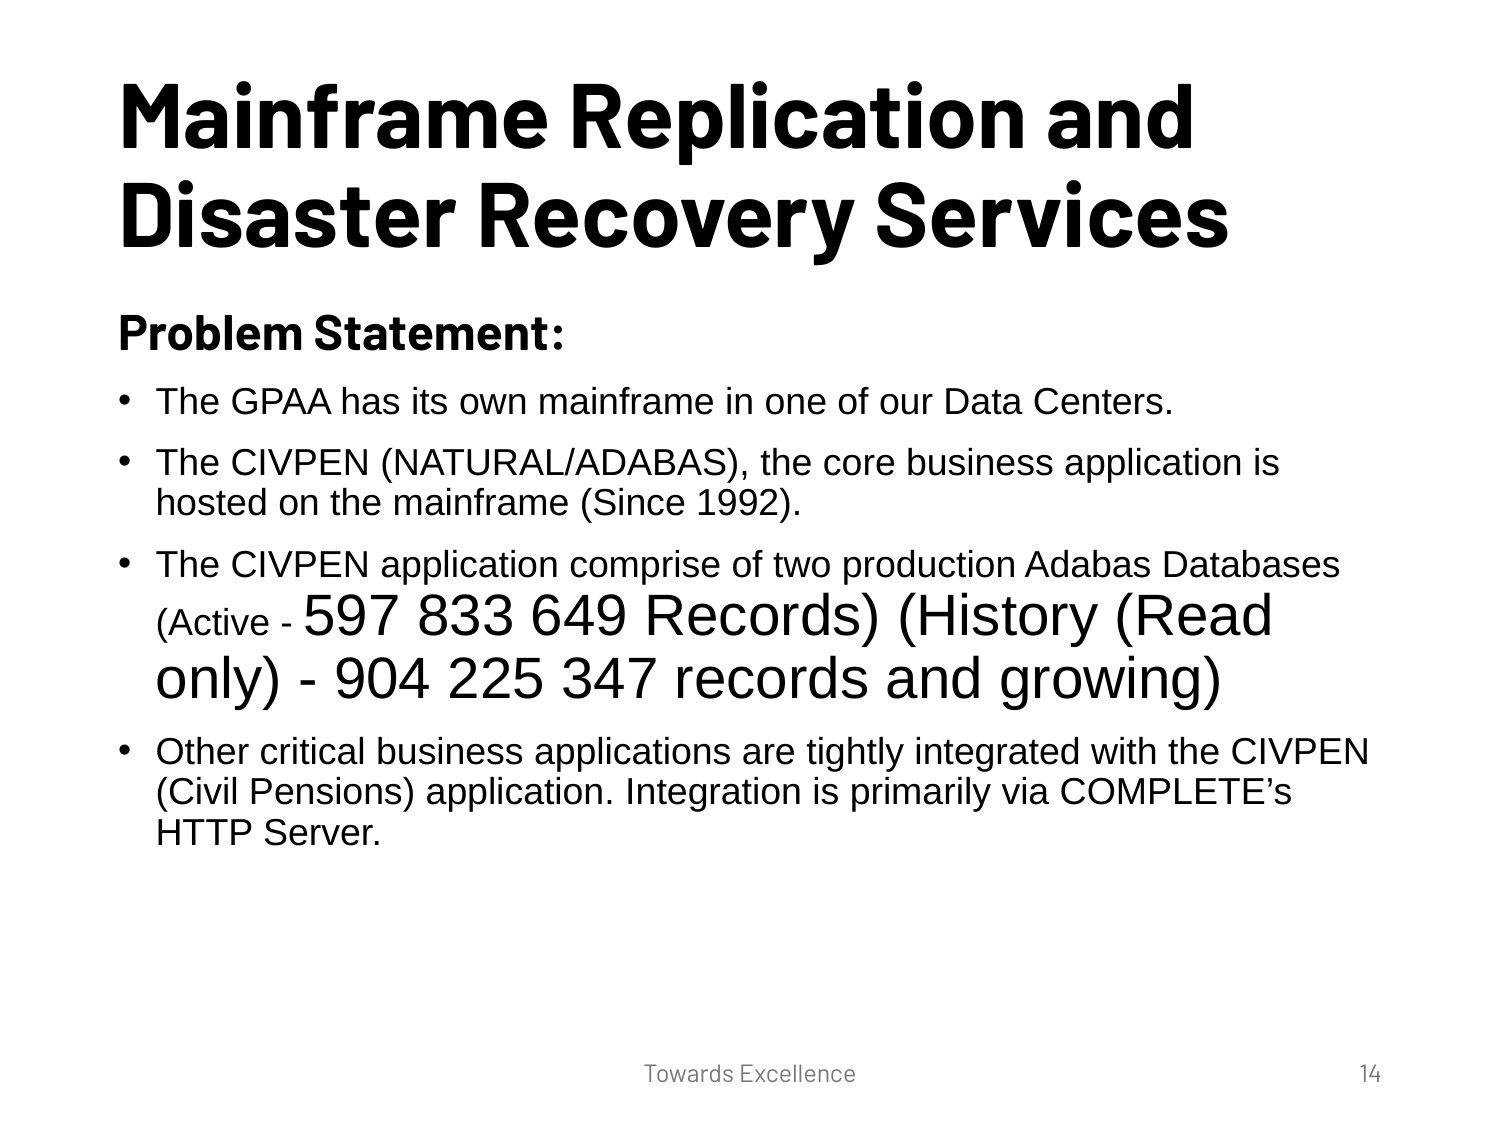

# Mainframe Replication and Disaster Recovery Services
Problem Statement:
The GPAA has its own mainframe in one of our Data Centers.
The CIVPEN (NATURAL/ADABAS), the core business application is hosted on the mainframe (Since 1992).
The CIVPEN application comprise of two production Adabas Databases (Active - 597 833 649 Records) (History (Read only) - 904 225 347 records and growing)
Other critical business applications are tightly integrated with the CIVPEN (Civil Pensions) application. Integration is primarily via COMPLETE’s HTTP Server.
Towards Excellence
14